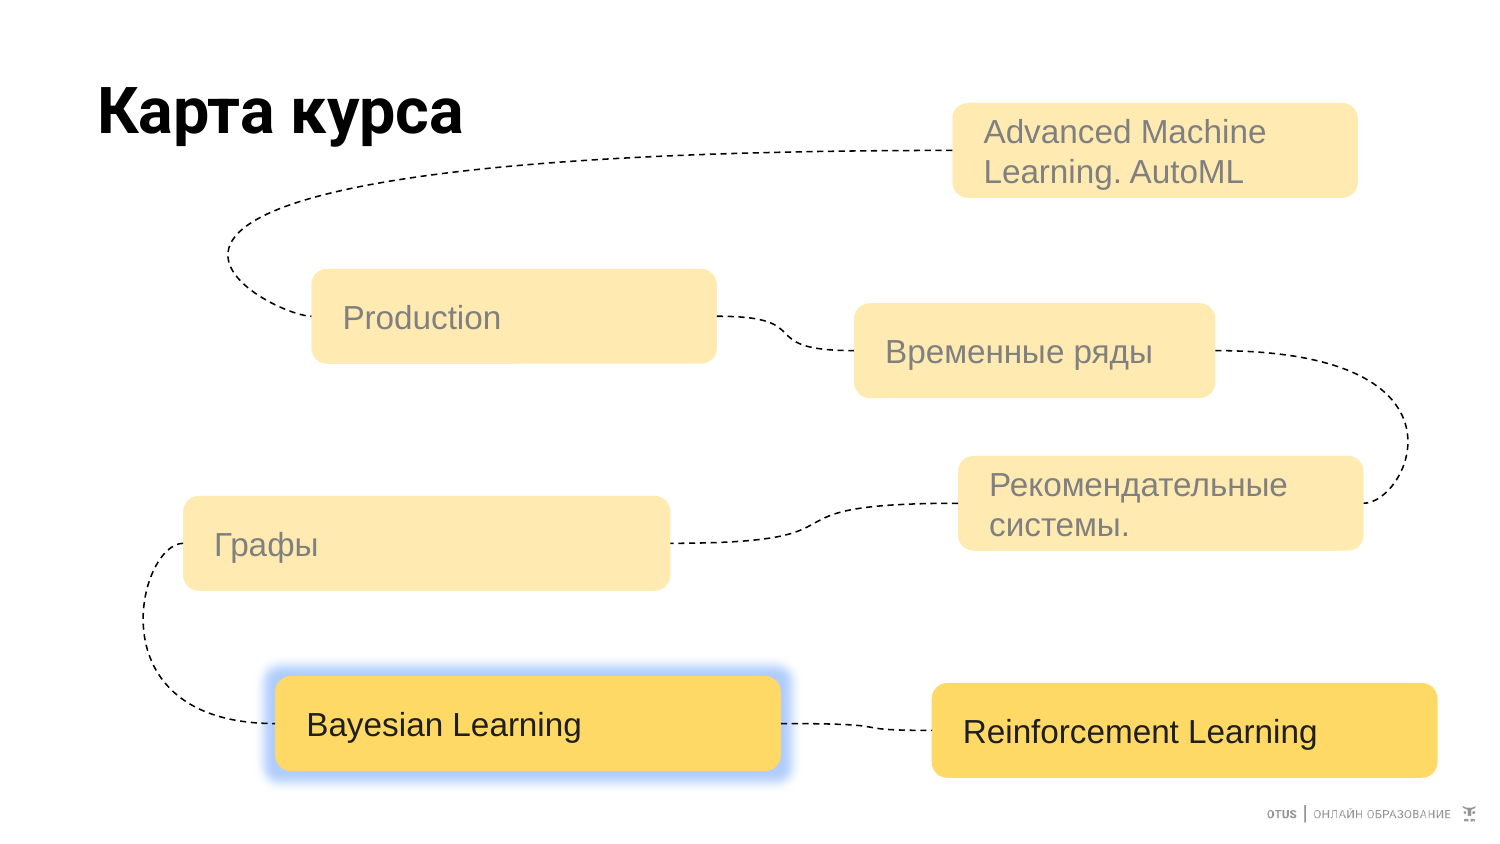

# Карта курса
Advanced Machine Learning. AutoML
Production
Временные ряды
Рекомендательные системы.
Графы
Bayesian Learning
Reinforcement Learning